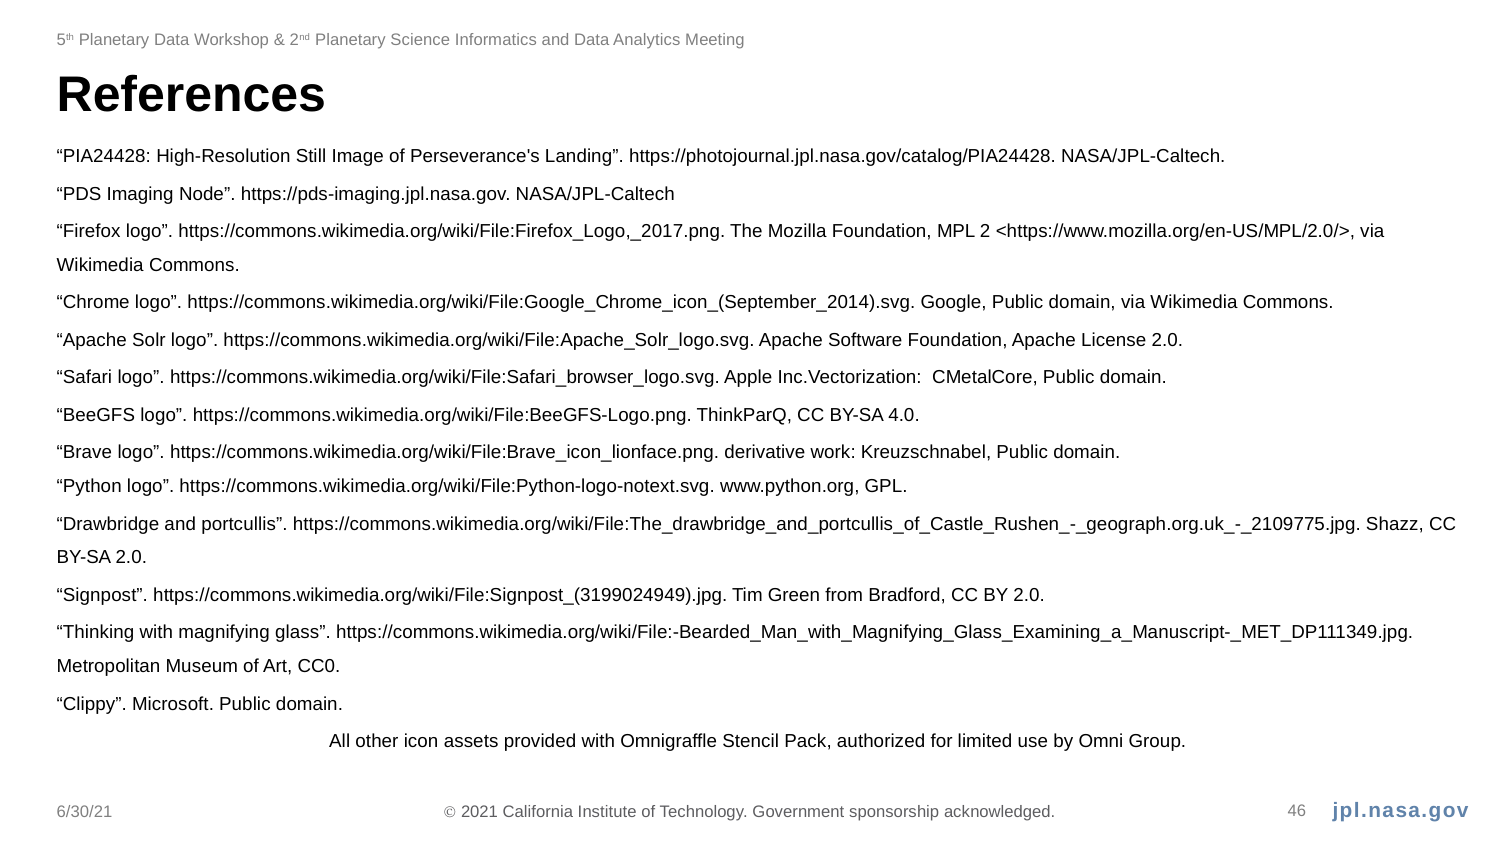

5th Planetary Data Workshop & 2nd Planetary Science Informatics and Data Analytics Meeting

# References
“PIA24428: High-Resolution Still Image of Perseverance's Landing”. https://photojournal.jpl.nasa.gov/catalog/PIA24428. NASA/JPL-Caltech.
“PDS Imaging Node”. https://pds-imaging.jpl.nasa.gov. NASA/JPL-Caltech
“Firefox logo”. https://commons.wikimedia.org/wiki/File:Firefox_Logo,_2017.png. The Mozilla Foundation, MPL 2 <https://www.mozilla.org/en-US/MPL/2.0/>, via Wikimedia Commons.
“Chrome logo”. https://commons.wikimedia.org/wiki/File:Google_Chrome_icon_(September_2014).svg. Google, Public domain, via Wikimedia Commons.
“Apache Solr logo”. https://commons.wikimedia.org/wiki/File:Apache_Solr_logo.svg. Apache Software Foundation, Apache License 2.0.
“Safari logo”. https://commons.wikimedia.org/wiki/File:Safari_browser_logo.svg. Apple Inc.Vectorization:  CMetalCore, Public domain.
“BeeGFS logo”. https://commons.wikimedia.org/wiki/File:BeeGFS-Logo.png. ThinkParQ, CC BY-SA 4.0.
“Brave logo”. https://commons.wikimedia.org/wiki/File:Brave_icon_lionface.png. derivative work: Kreuzschnabel, Public domain.
“Python logo”. https://commons.wikimedia.org/wiki/File:Python-logo-notext.svg. www.python.org, GPL.
“Drawbridge and portcullis”. https://commons.wikimedia.org/wiki/File:The_drawbridge_and_portcullis_of_Castle_Rushen_-_geograph.org.uk_-_2109775.jpg. Shazz, CC BY-SA 2.0.
“Signpost”. https://commons.wikimedia.org/wiki/File:Signpost_(3199024949).jpg. Tim Green from Bradford, CC BY 2.0.
“Thinking with magnifying glass”. https://commons.wikimedia.org/wiki/File:-Bearded_Man_with_Magnifying_Glass_Examining_a_Manuscript-_MET_DP111349.jpg. Metropolitan Museum of Art, CC0.
“Clippy”. Microsoft. Public domain.
All other icon assets provided with Omnigraffle Stencil Pack, authorized for limited use by Omni Group.
6/30/21
Ⓒ 2021 California Institute of Technology. Government sponsorship acknowledged.
46